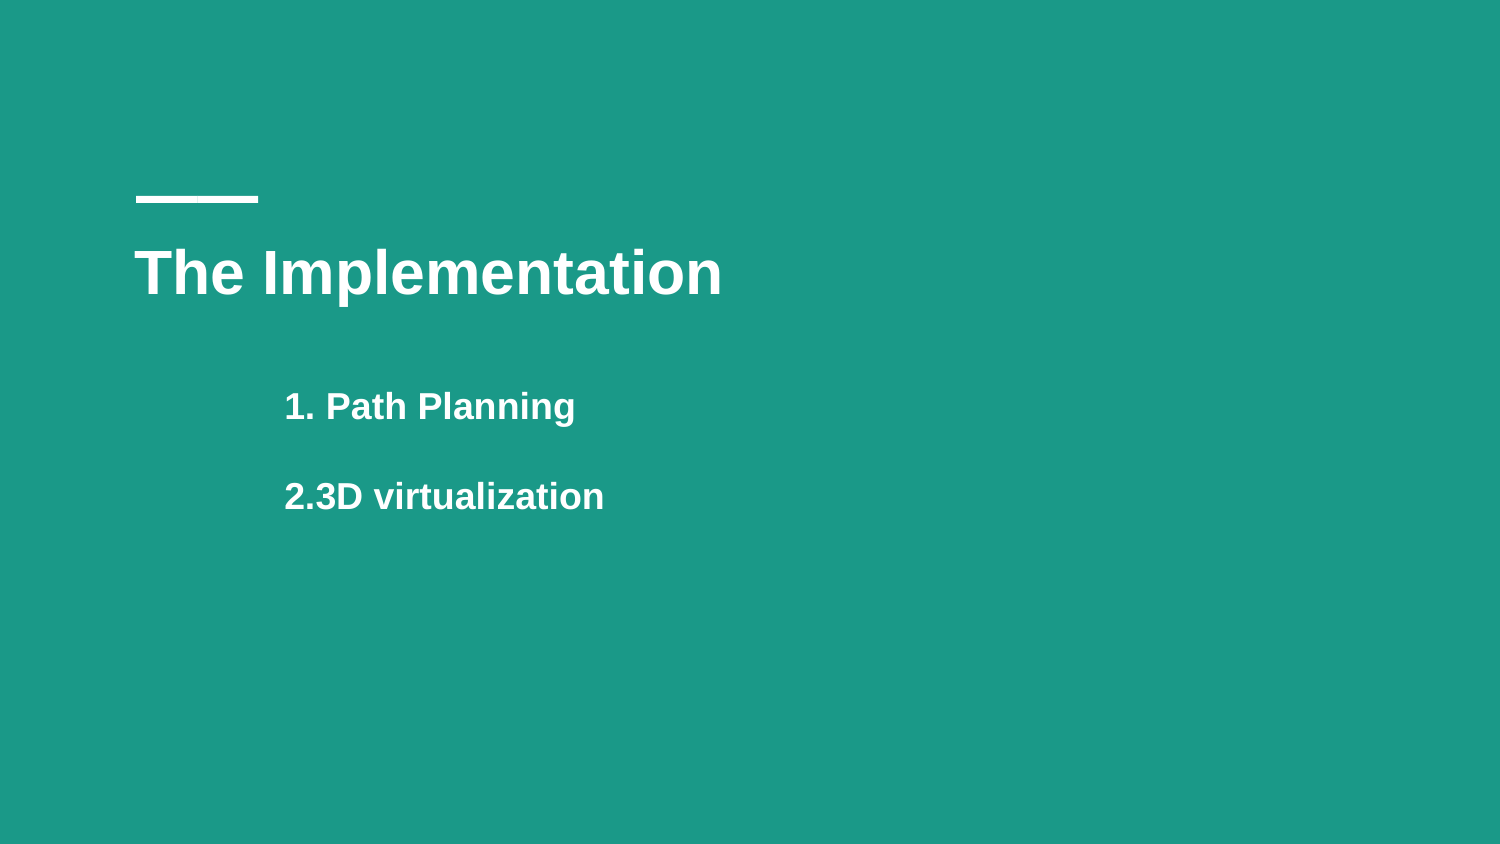

The Implementation

	1. Path Planning

	2.3D virtualization